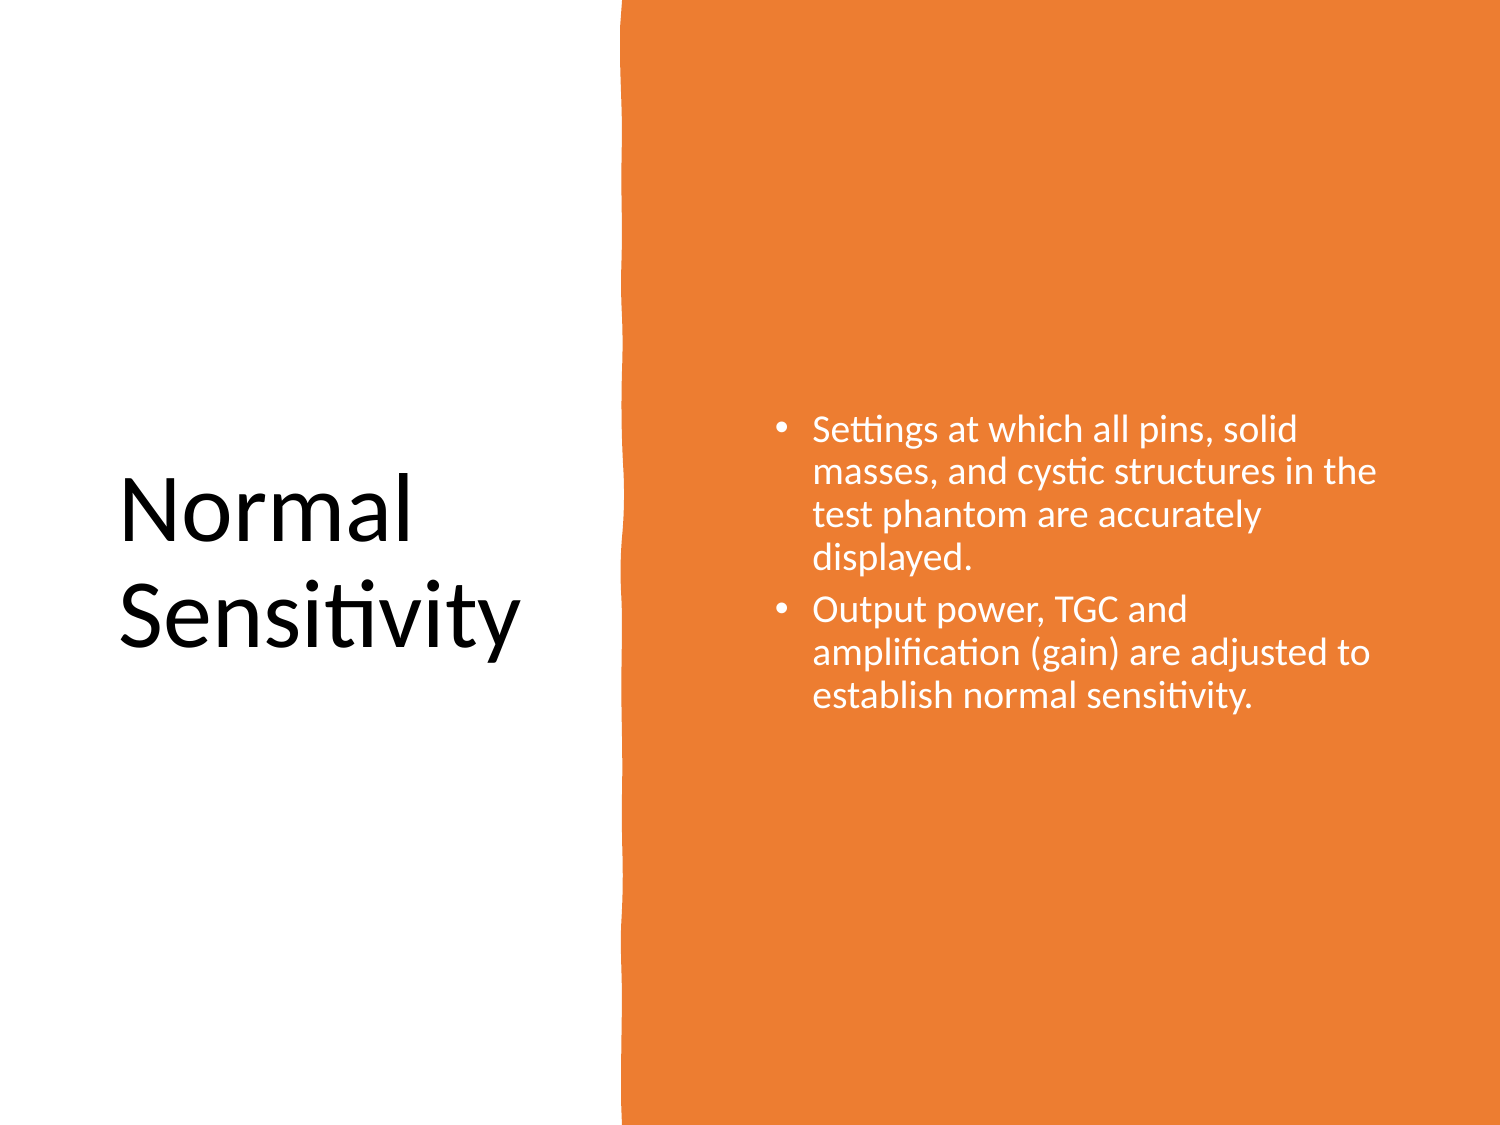

# Normal Sensitivity
Settings at which all pins, solid masses, and cystic structures in the test phantom are accurately displayed.
Output power, TGC and amplification (gain) are adjusted to establish normal sensitivity.